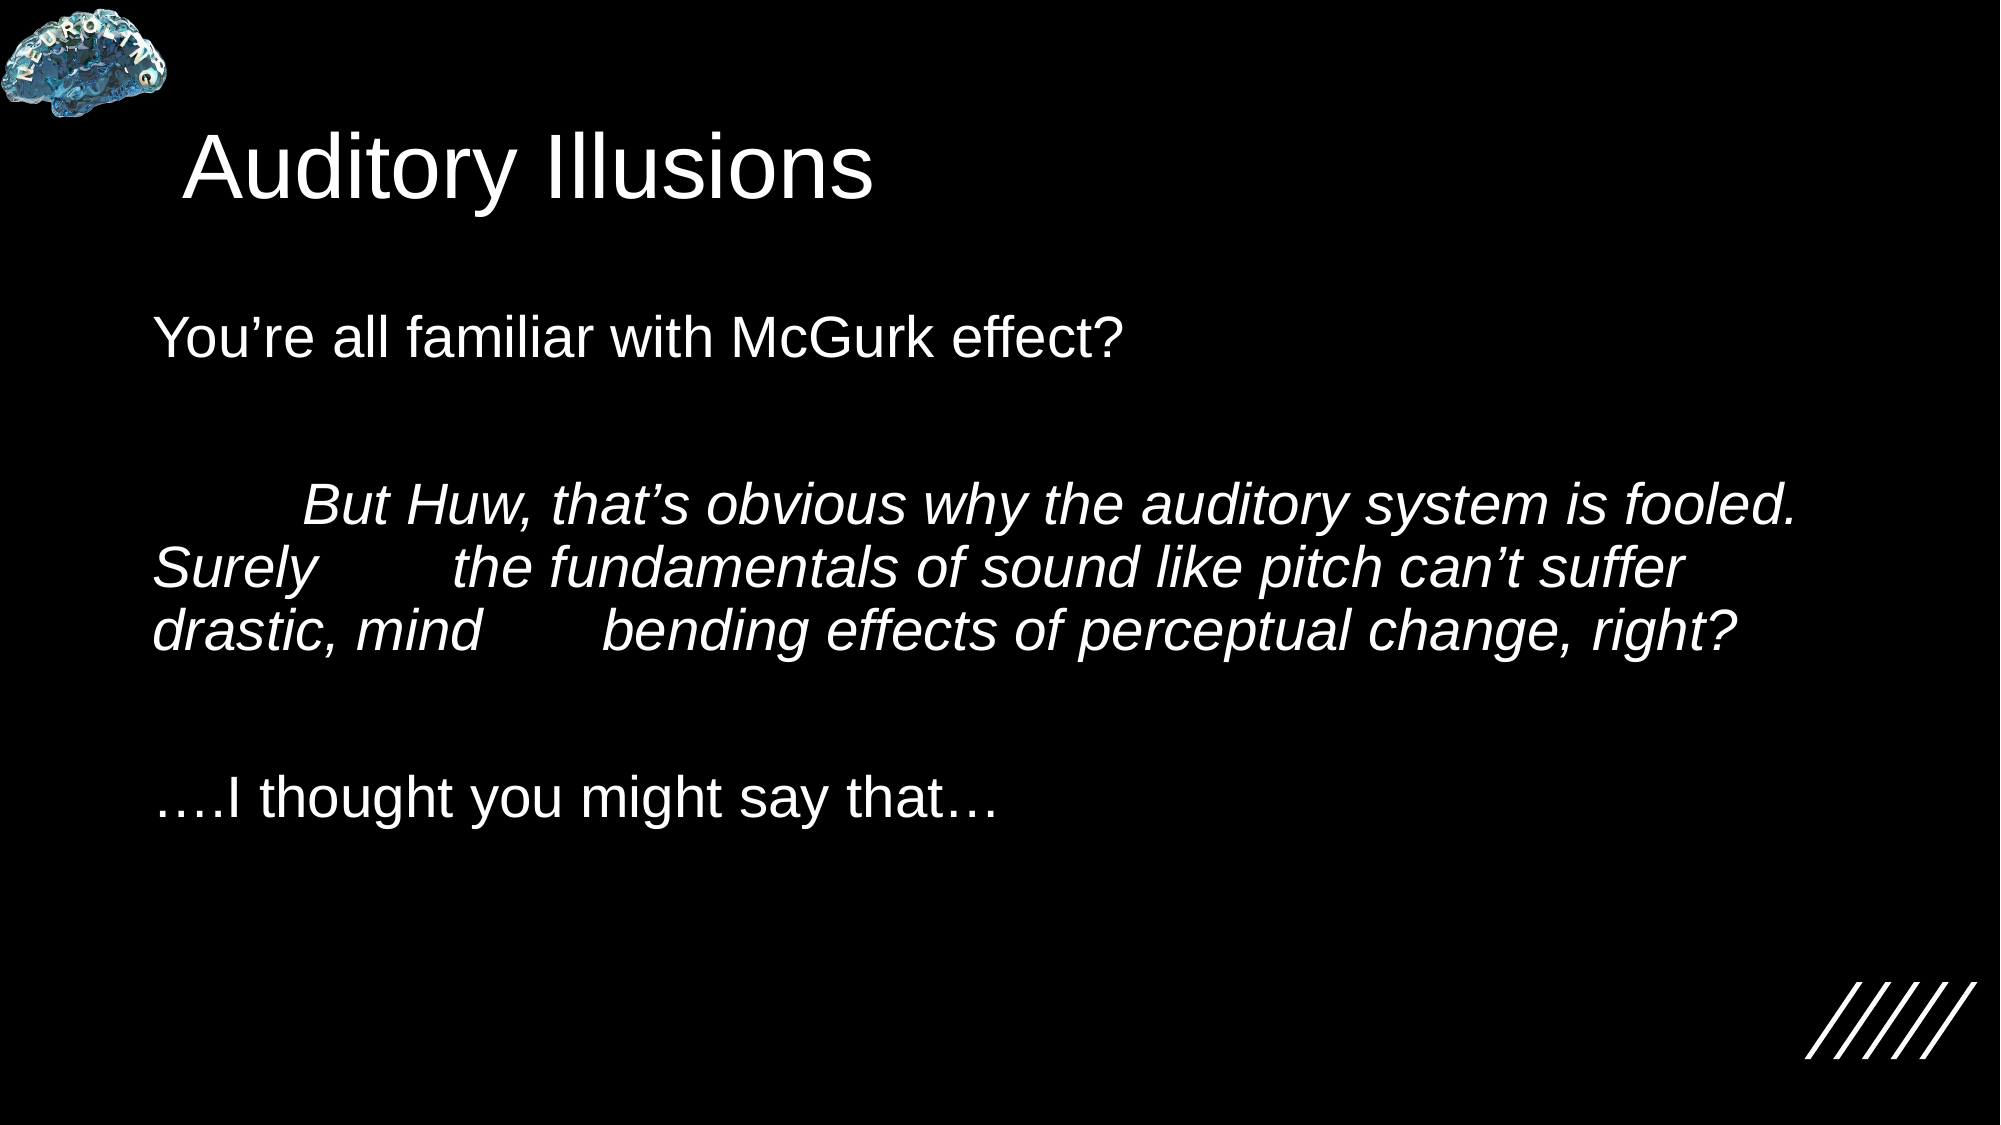

# Auditory Illusions
You’re all familiar with McGurk effect?

	But Huw, that’s obvious why the auditory system is fooled. Surely 	the fundamentals of sound like pitch can’t suffer drastic, mind 	bending effects of perceptual change, right?

….I thought you might say that…